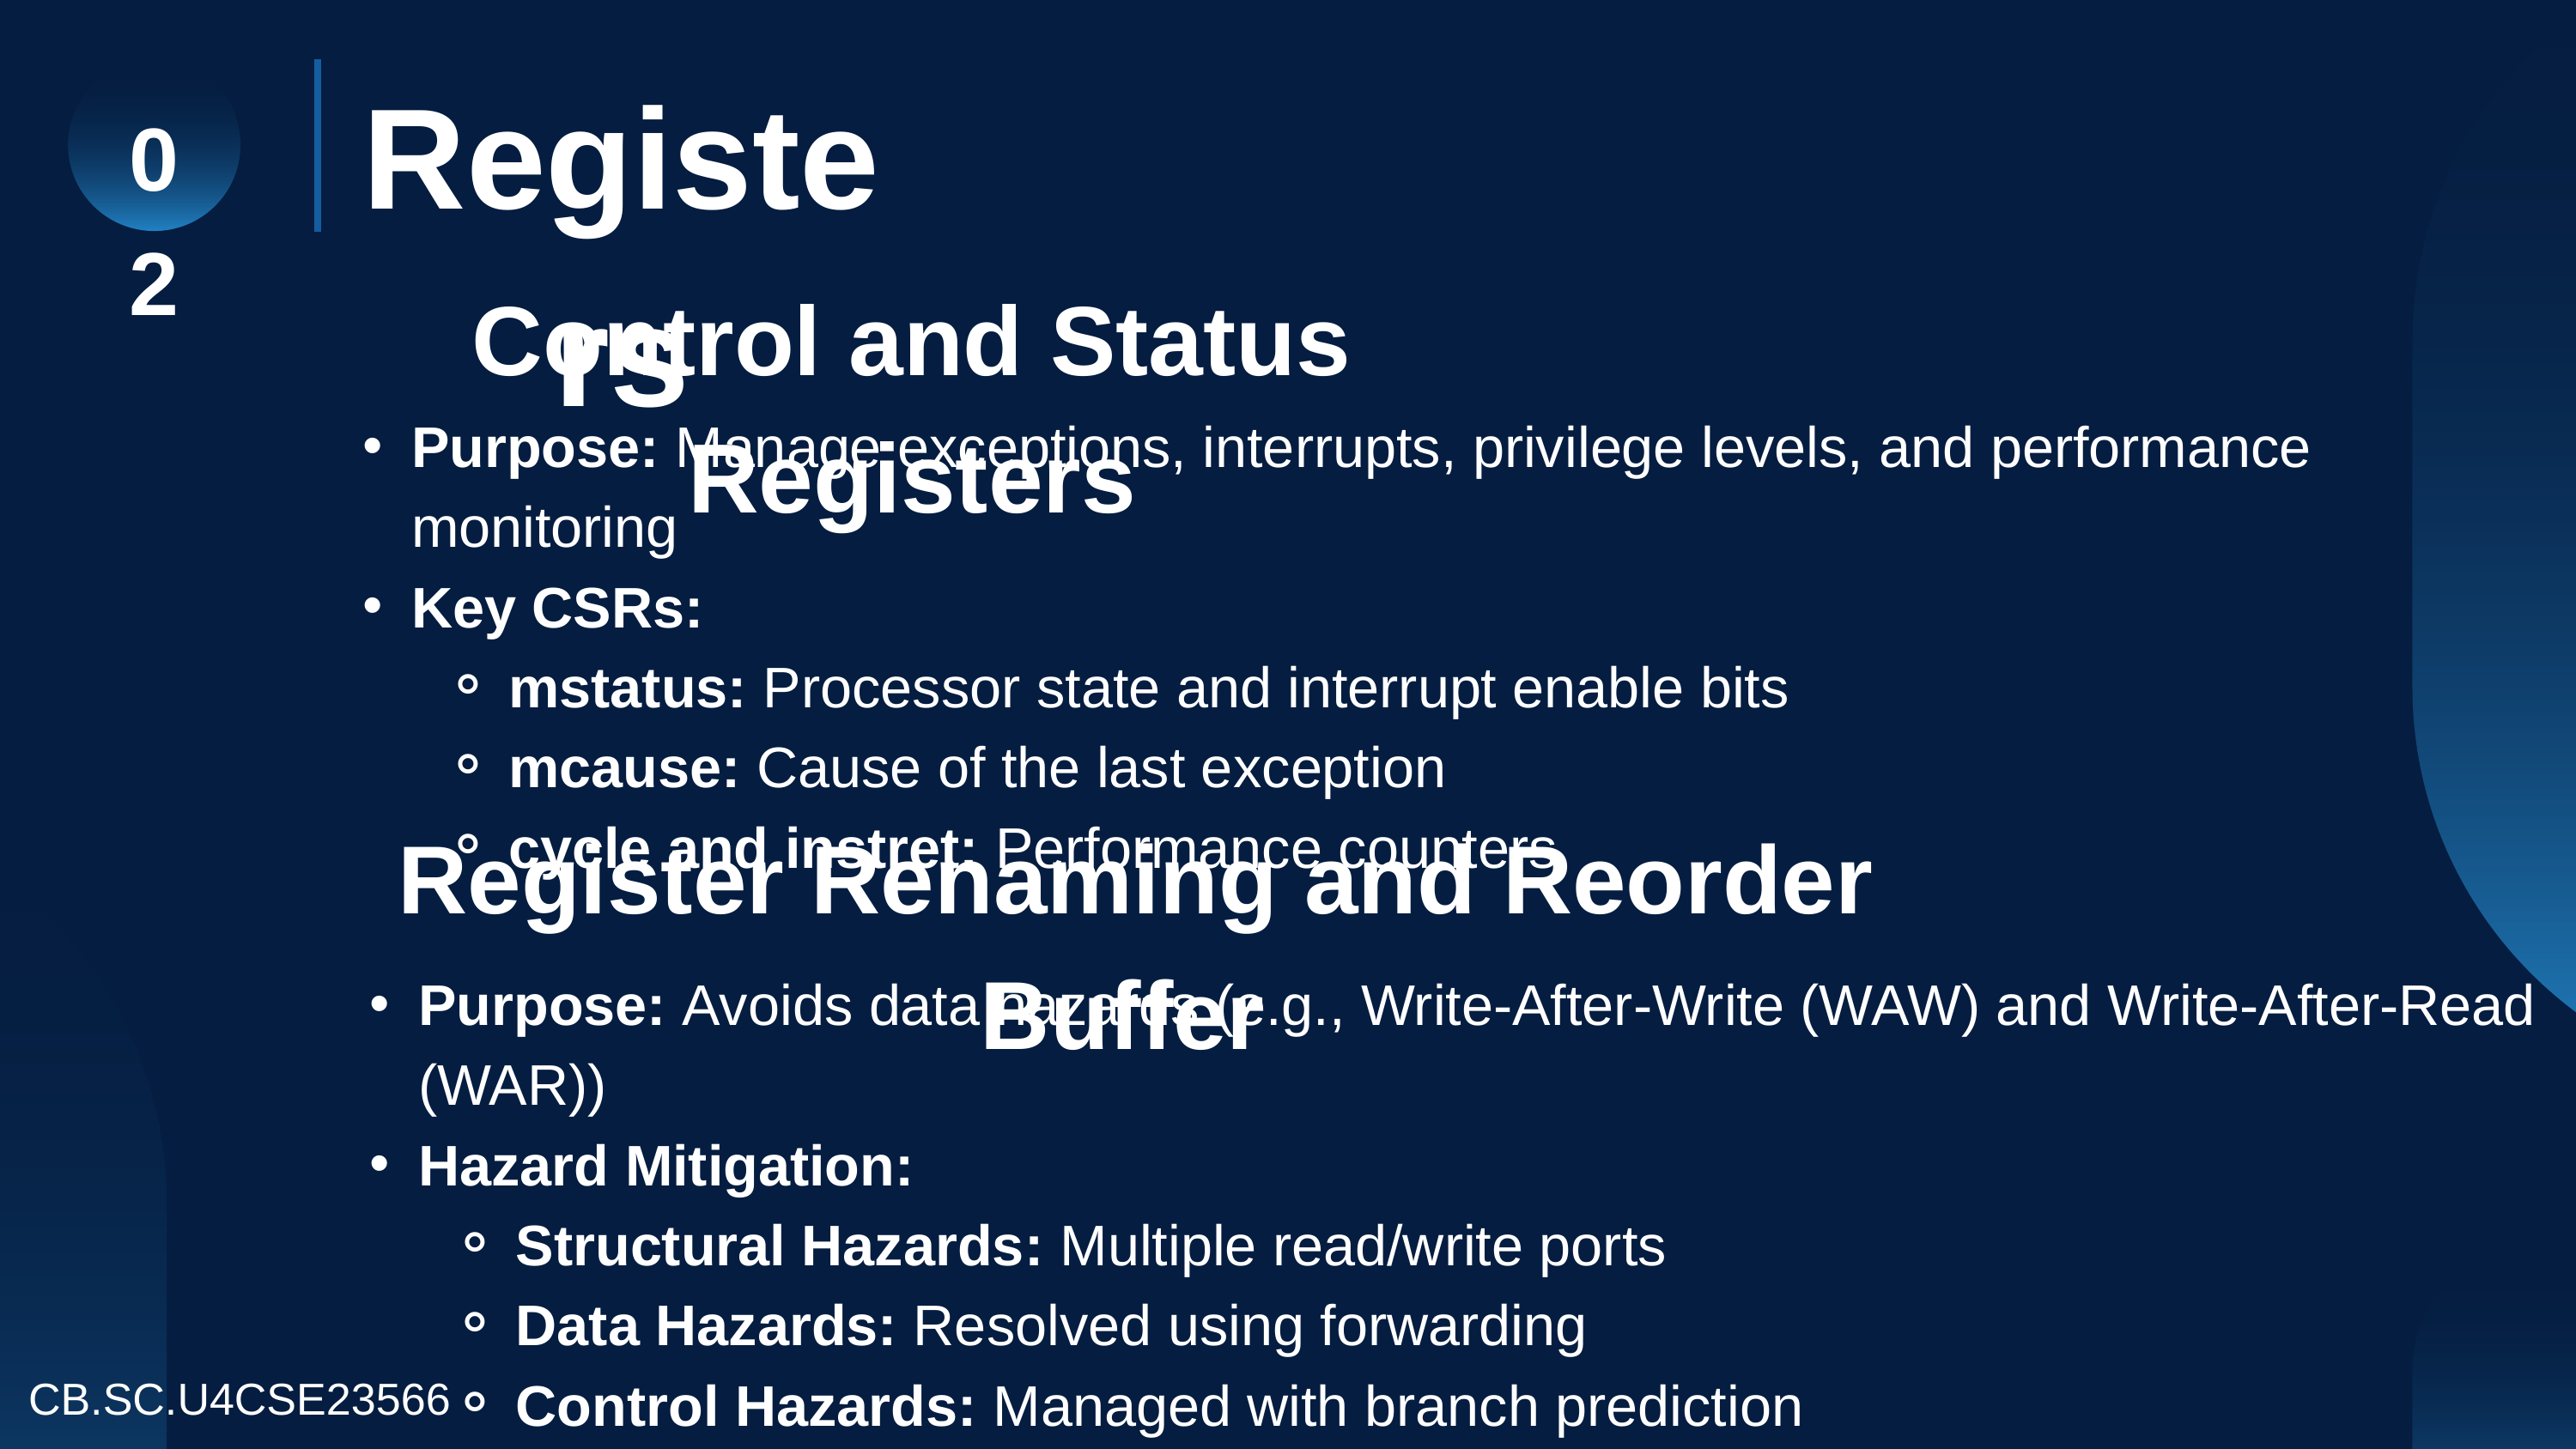

Registers

02

Control and Status Registers
Purpose: Manage exceptions, interrupts, privilege levels, and performance monitoring
Key CSRs:
mstatus: Processor state and interrupt enable bits
mcause: Cause of the last exception
cycle and instret: Performance counters

Register Renaming and Reorder Buffer
Purpose: Avoids data hazards (e.g., Write-After-Write (WAW) and Write-After-Read (WAR))
Hazard Mitigation:
Structural Hazards: Multiple read/write ports
Data Hazards: Resolved using forwarding
Control Hazards: Managed with branch prediction

CB.SC.U4CSE23566